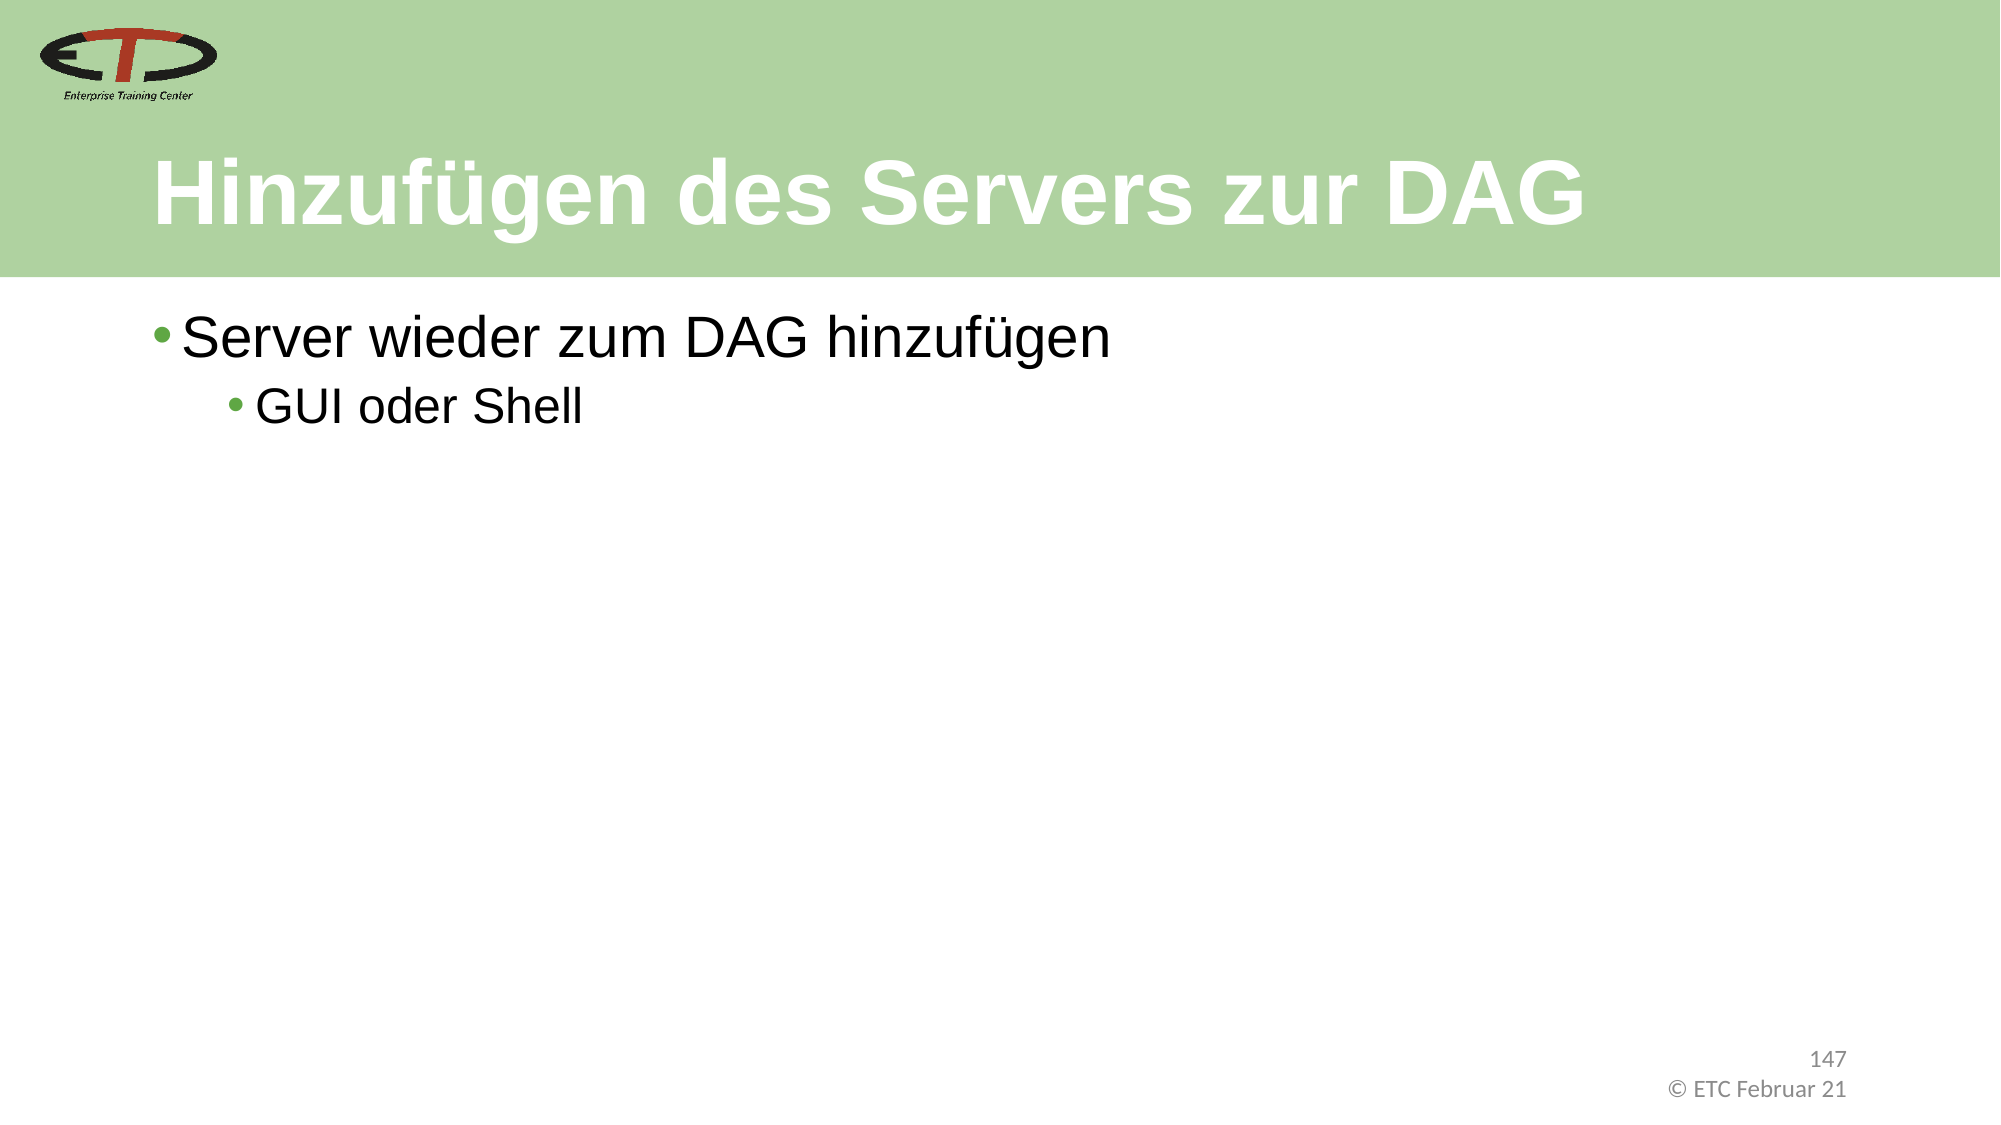

# Hinzufügen des Servers zur DAG
Server wieder zum DAG hinzufügen
GUI oder Shell

147
 © ETC Februar 21